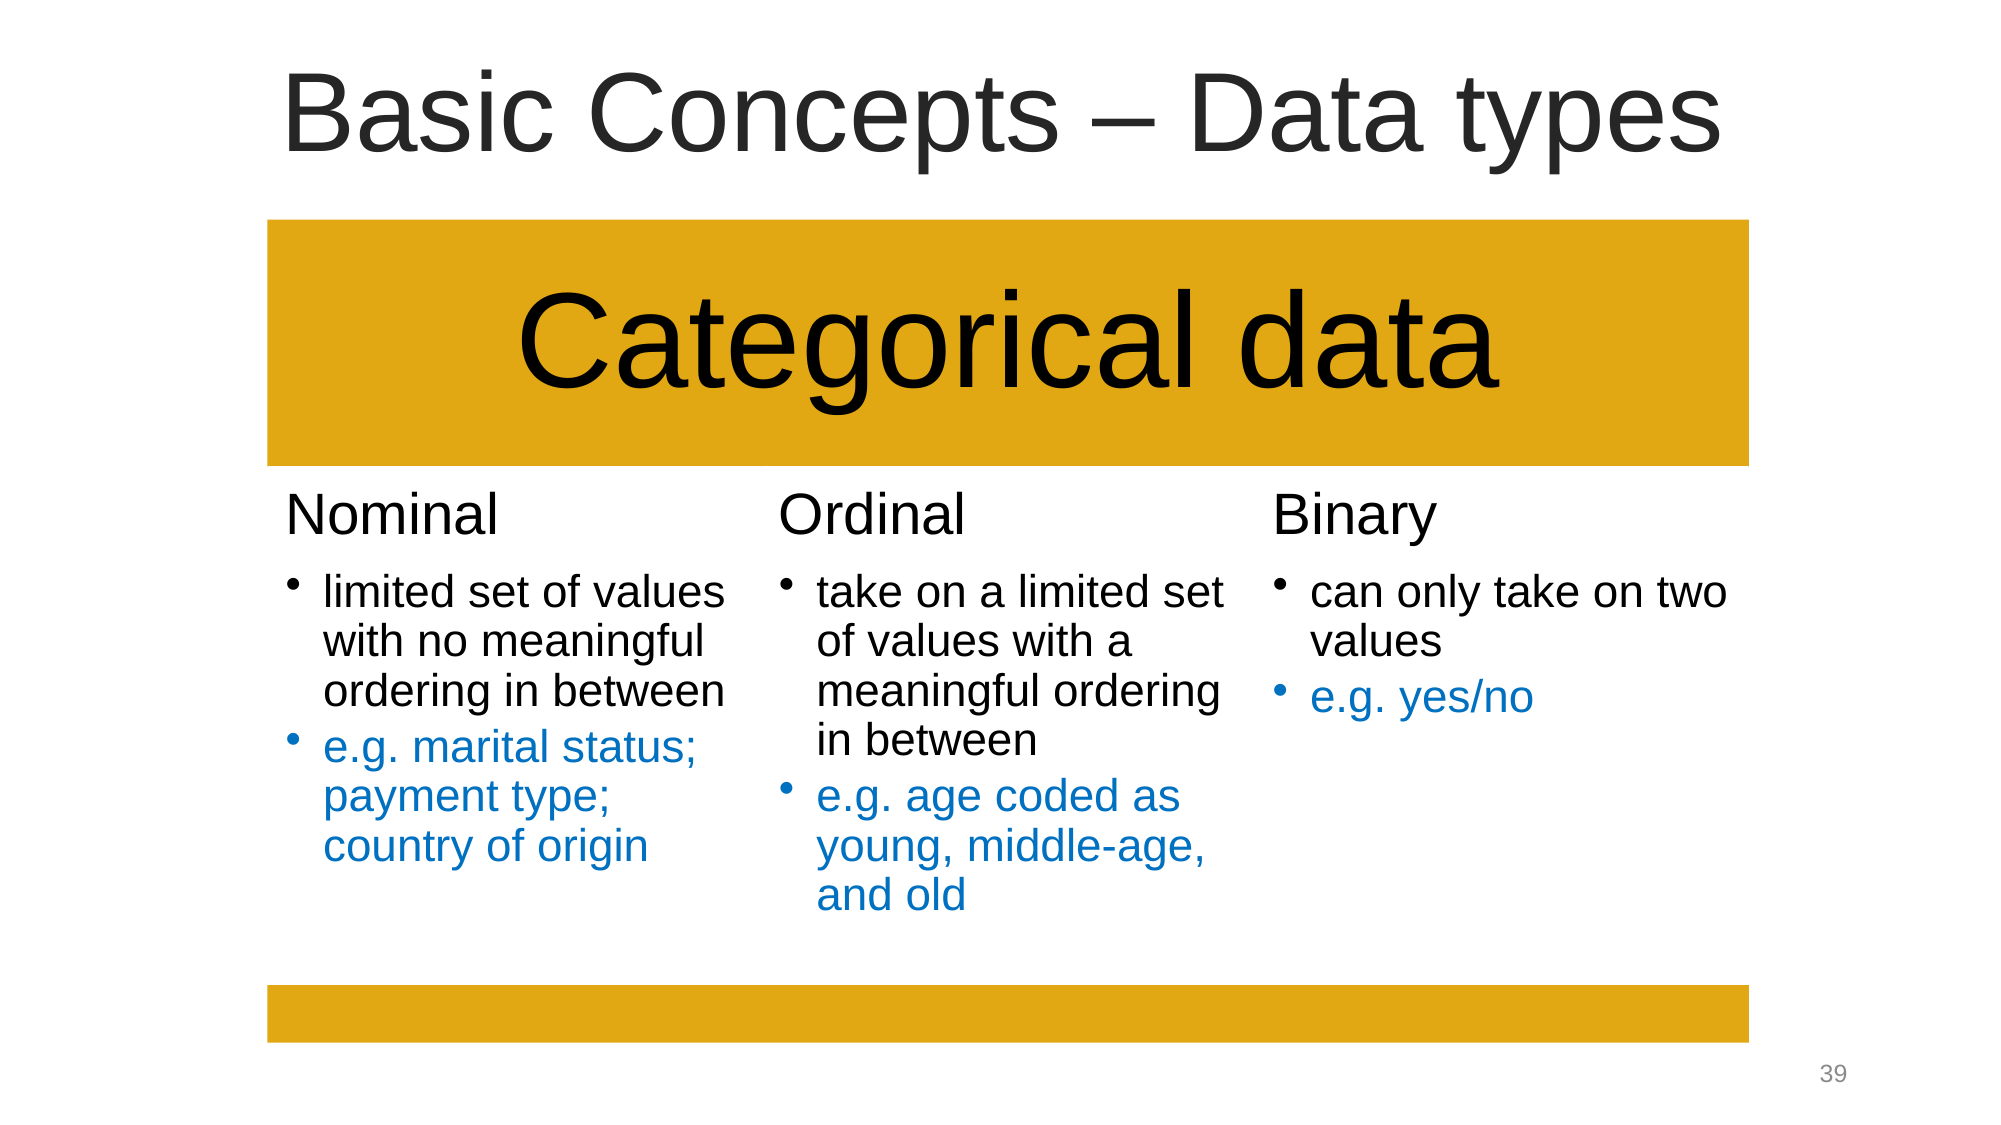

Basic Concepts – Data types
Categorical data
Nominal
limited set of values with no meaningful ordering in between
e.g. marital status; payment type; country of origin
Ordinal
take on a limited set of values with a meaningful ordering in between
e.g. age coded as young, middle-age, and old
Binary
can only take on two values
e.g. yes/no
39